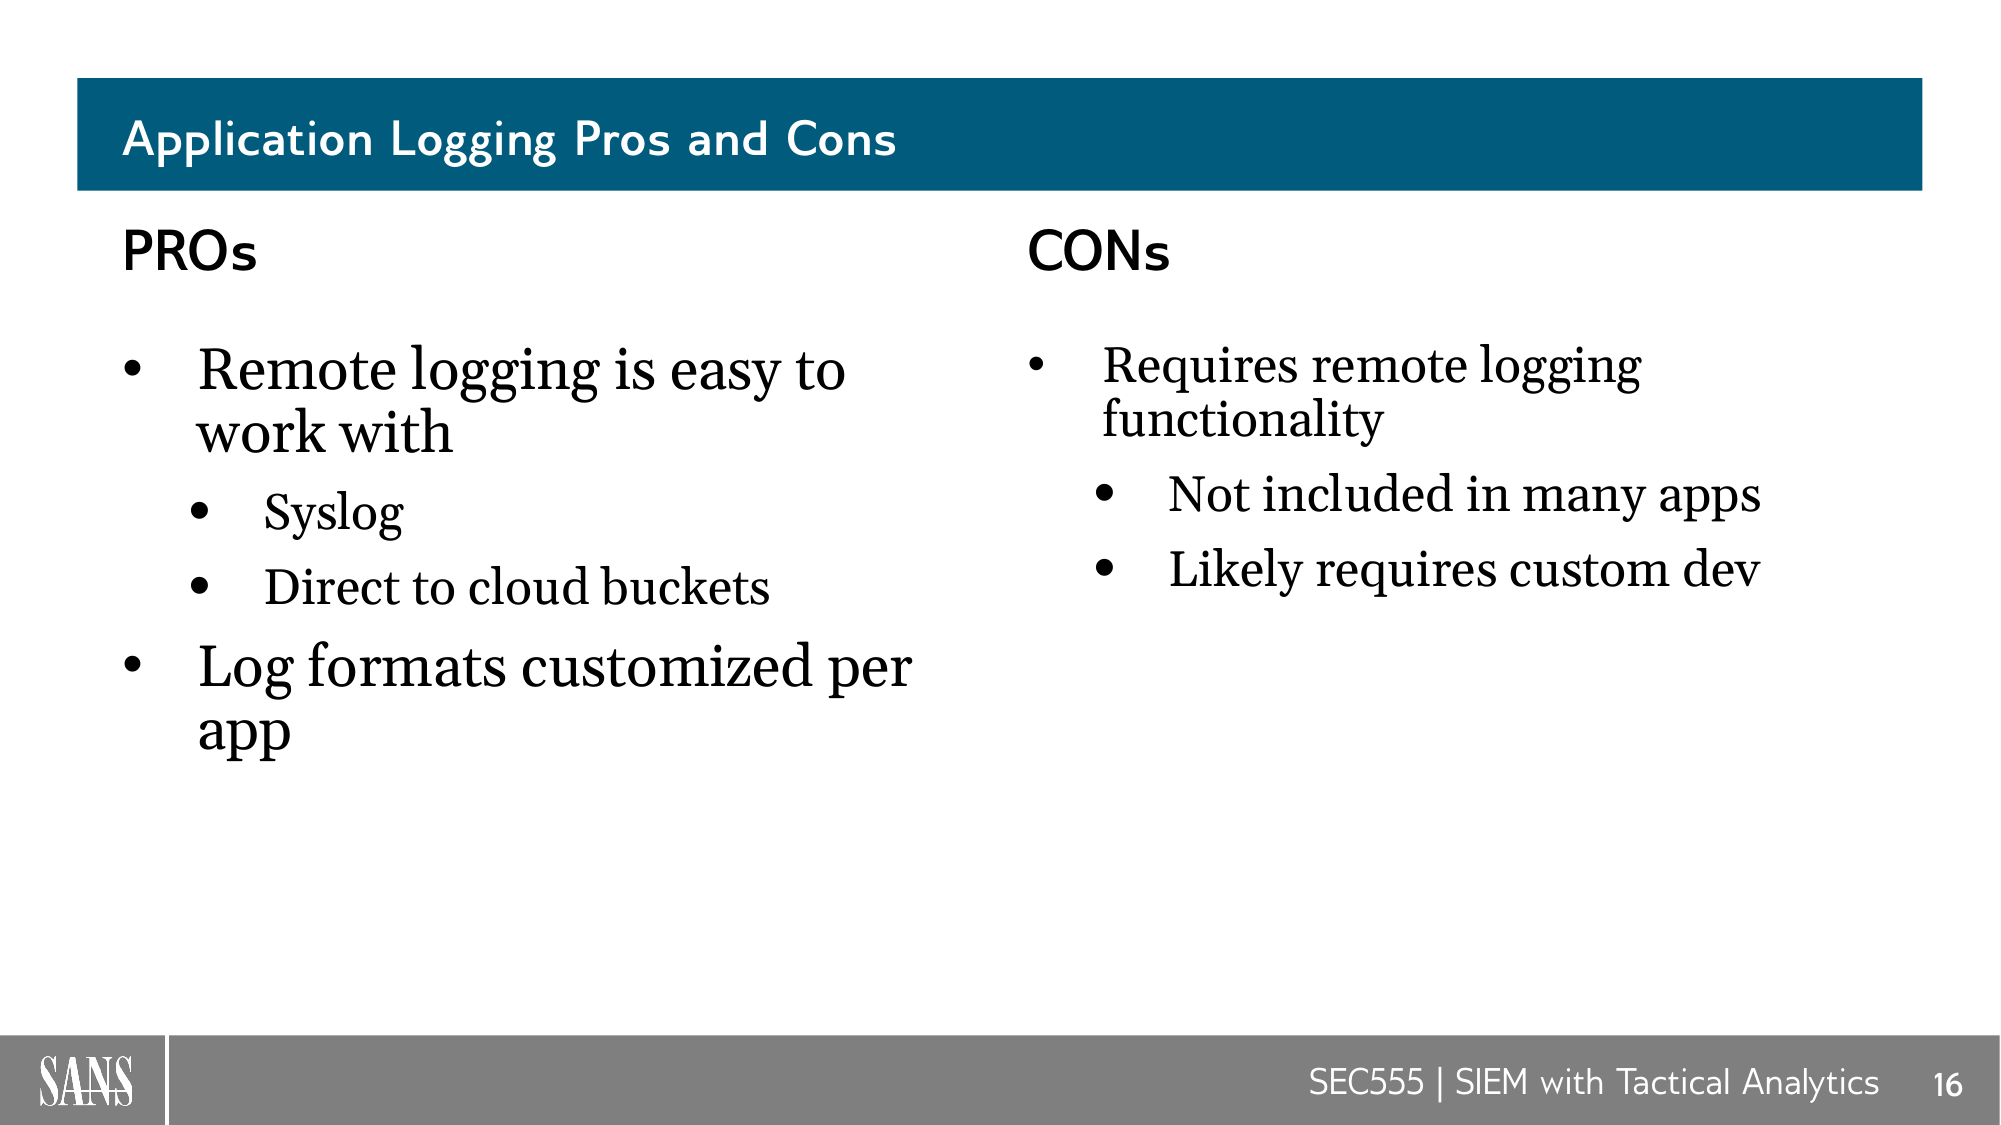

# Application Logging Pros and Cons
PROs
CONs
Remote logging is easy to work with
Syslog
Direct to cloud buckets
Log formats customized per app

Requires remote logging functionality
Not included in many apps
Likely requires custom dev